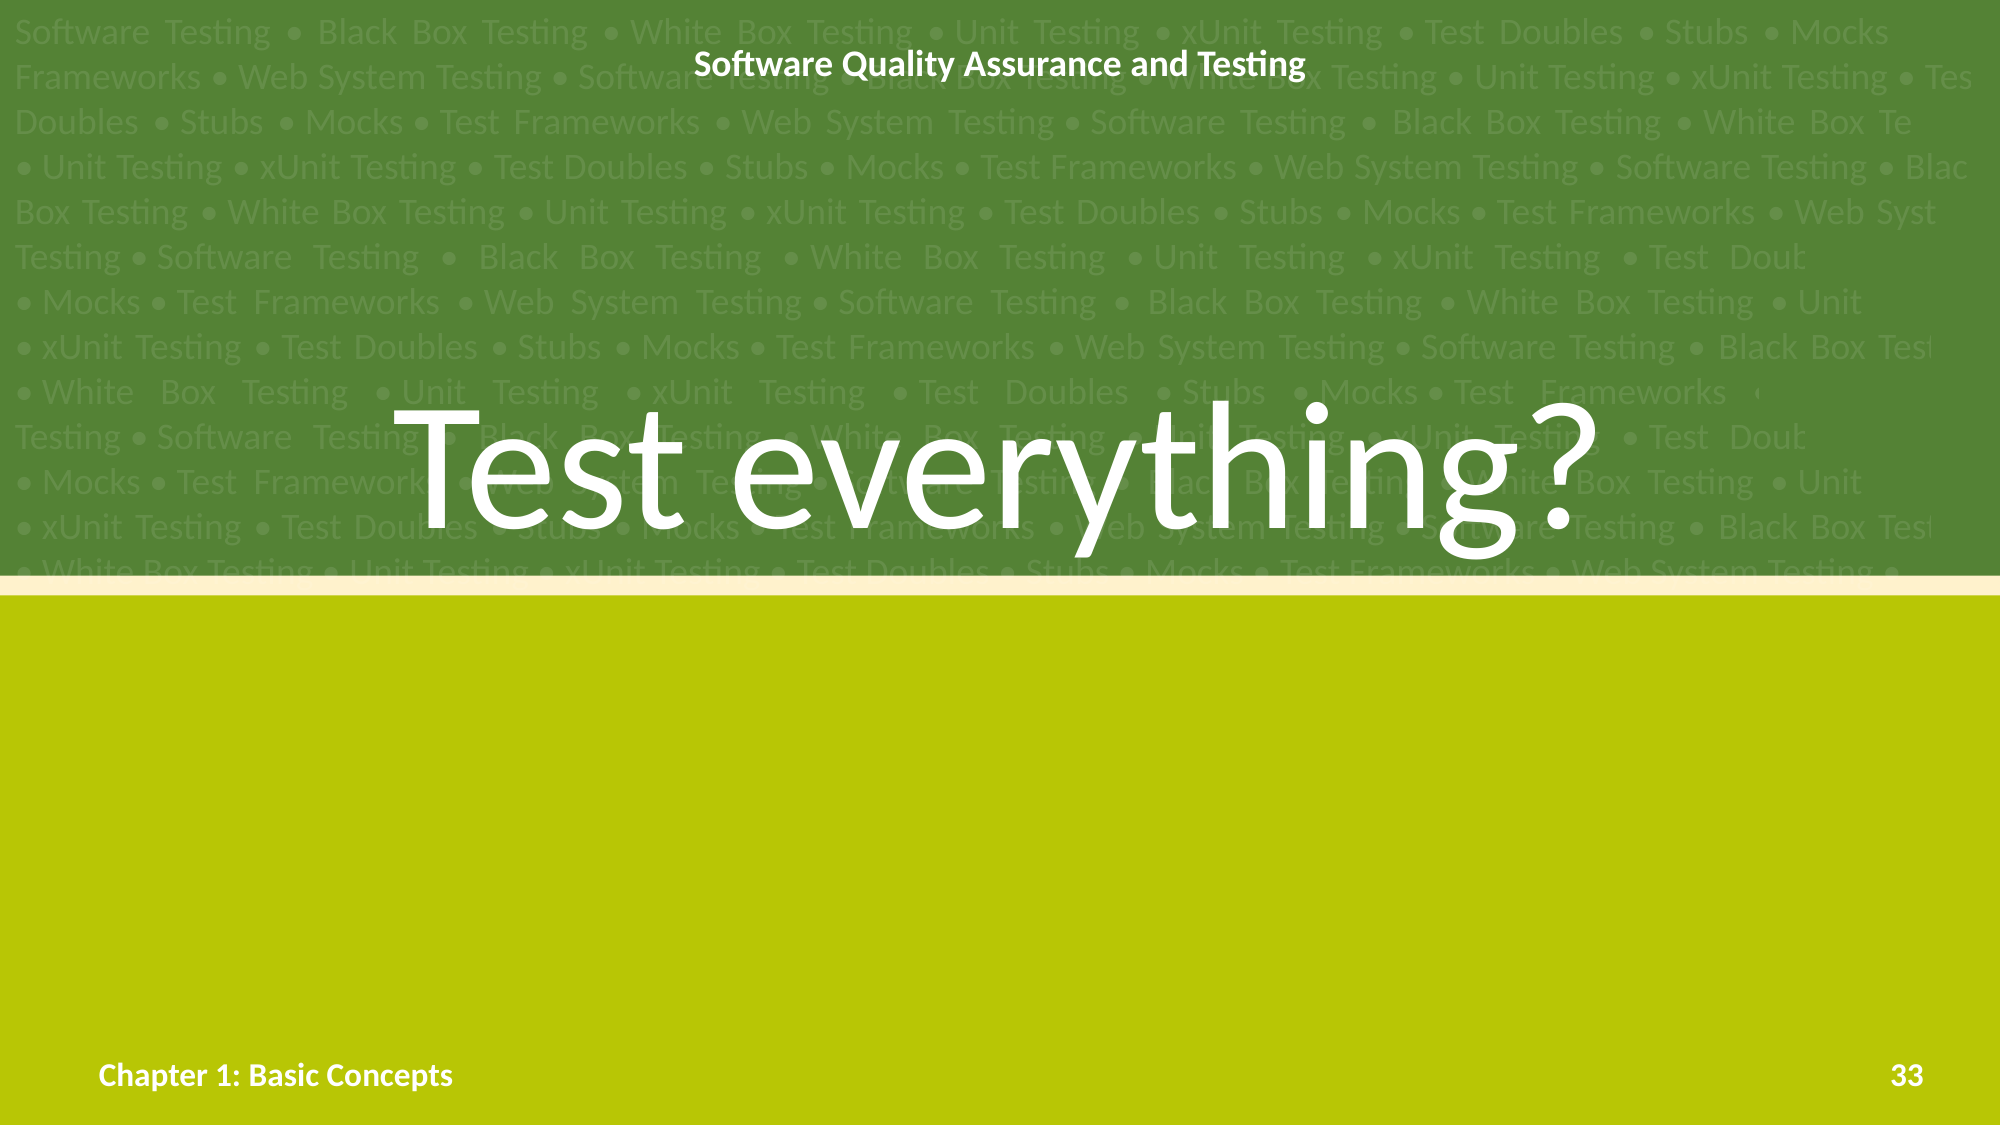

# Test everything?

33
Chapter 1: Basic Concepts